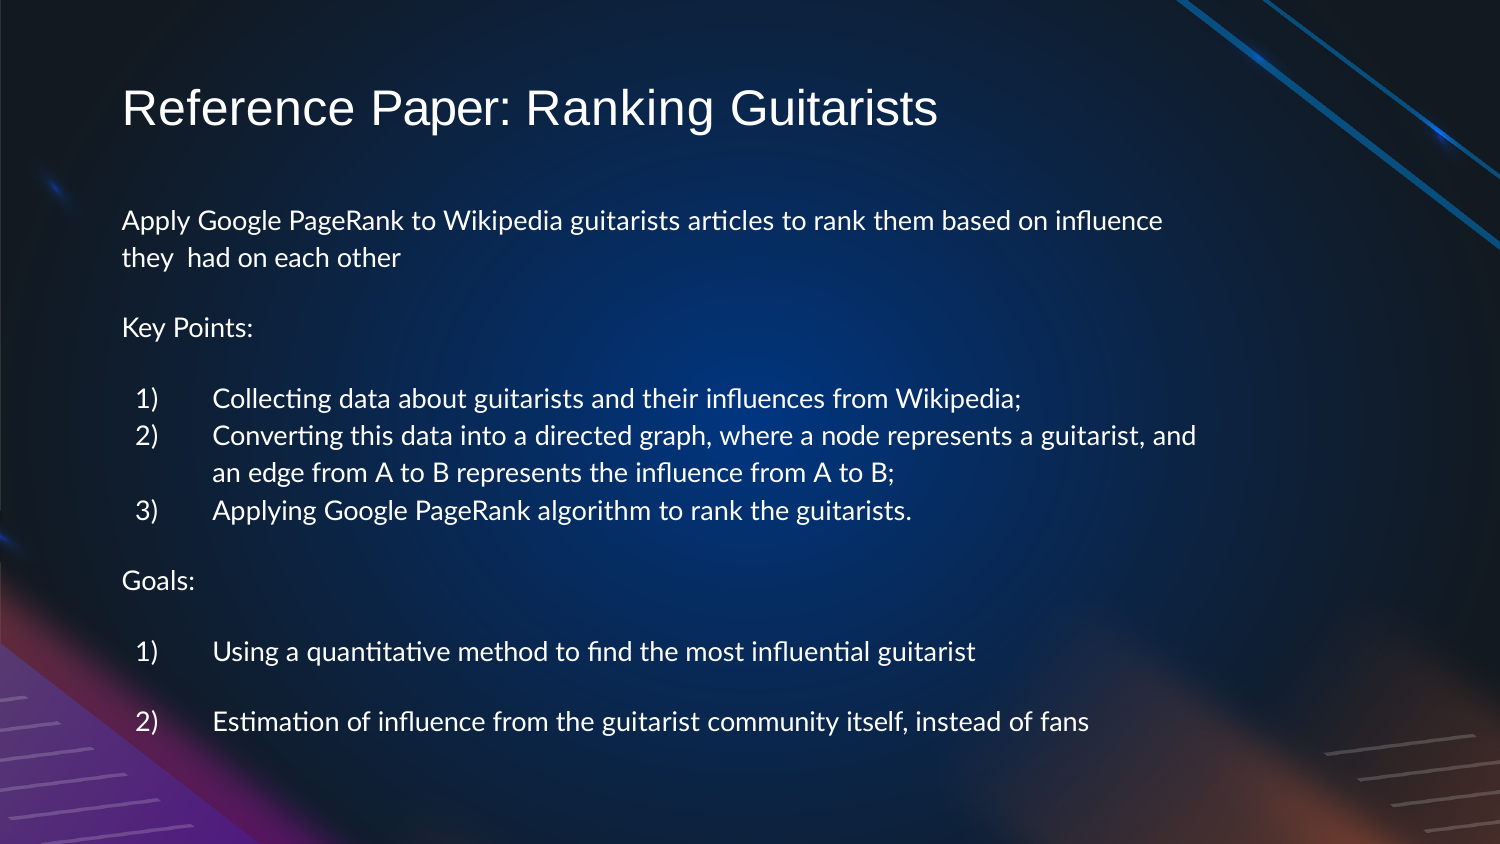

# Reference Paper: Ranking Guitarists
Apply Google PageRank to Wikipedia guitarists articles to rank them based on inﬂuence they  had on each other

Key Points:

1)	Collecting data about guitarists and their inﬂuences from Wikipedia;
2)	Converting this data into a directed graph, where a node represents a guitarist, and 	an edge from A to B represents the inﬂuence from A to B;
3)	Applying Google PageRank algorithm to rank the guitarists.

Goals:

1)	Using a quantitative method to ﬁnd the most inﬂuential guitarist

2)	Estimation of inﬂuence from the guitarist community itself, instead of fans